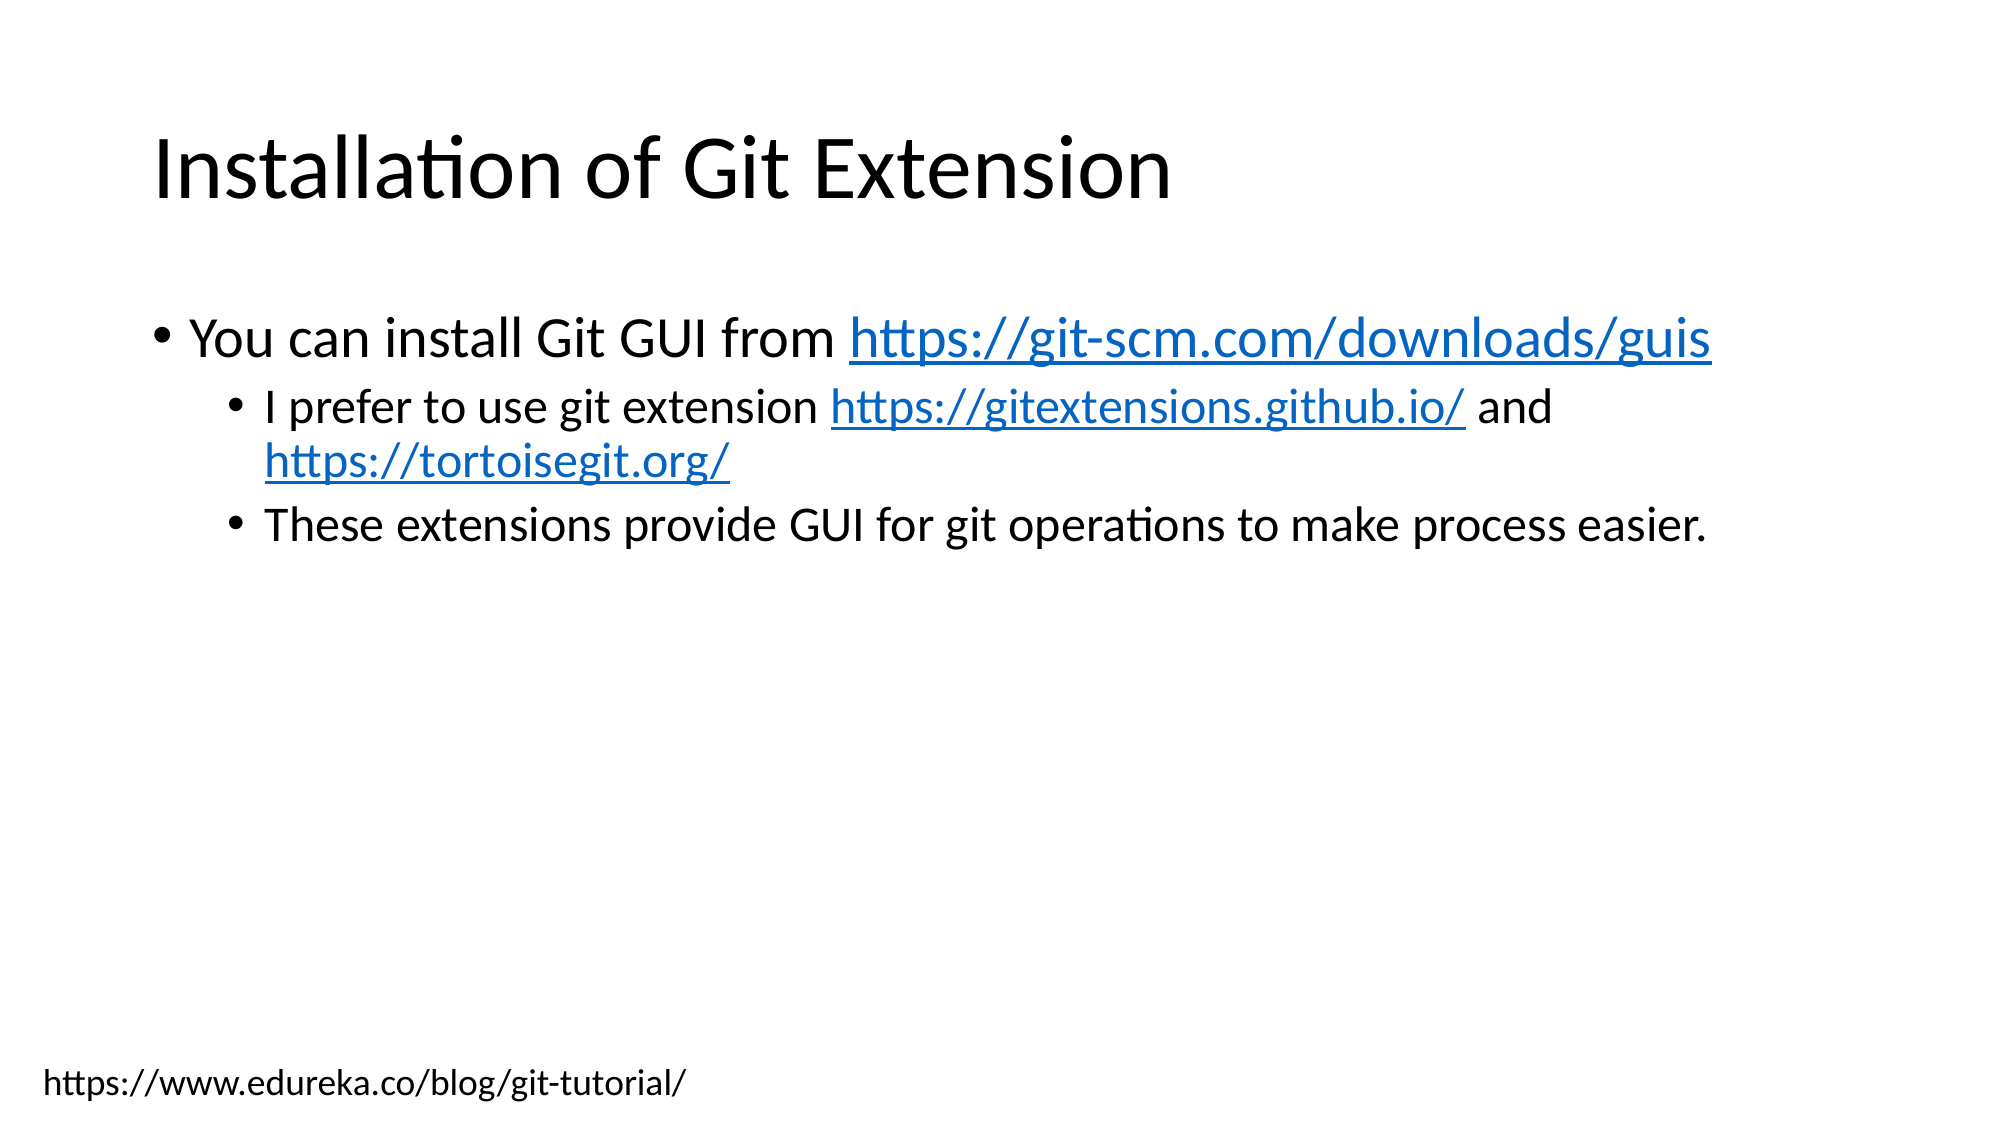

# Installation of Git Extension
You can install Git GUI from https://git-scm.com/downloads/guis
I prefer to use git extension https://gitextensions.github.io/ and https://tortoisegit.org/
These extensions provide GUI for git operations to make process easier.

https://www.edureka.co/blog/git-tutorial/